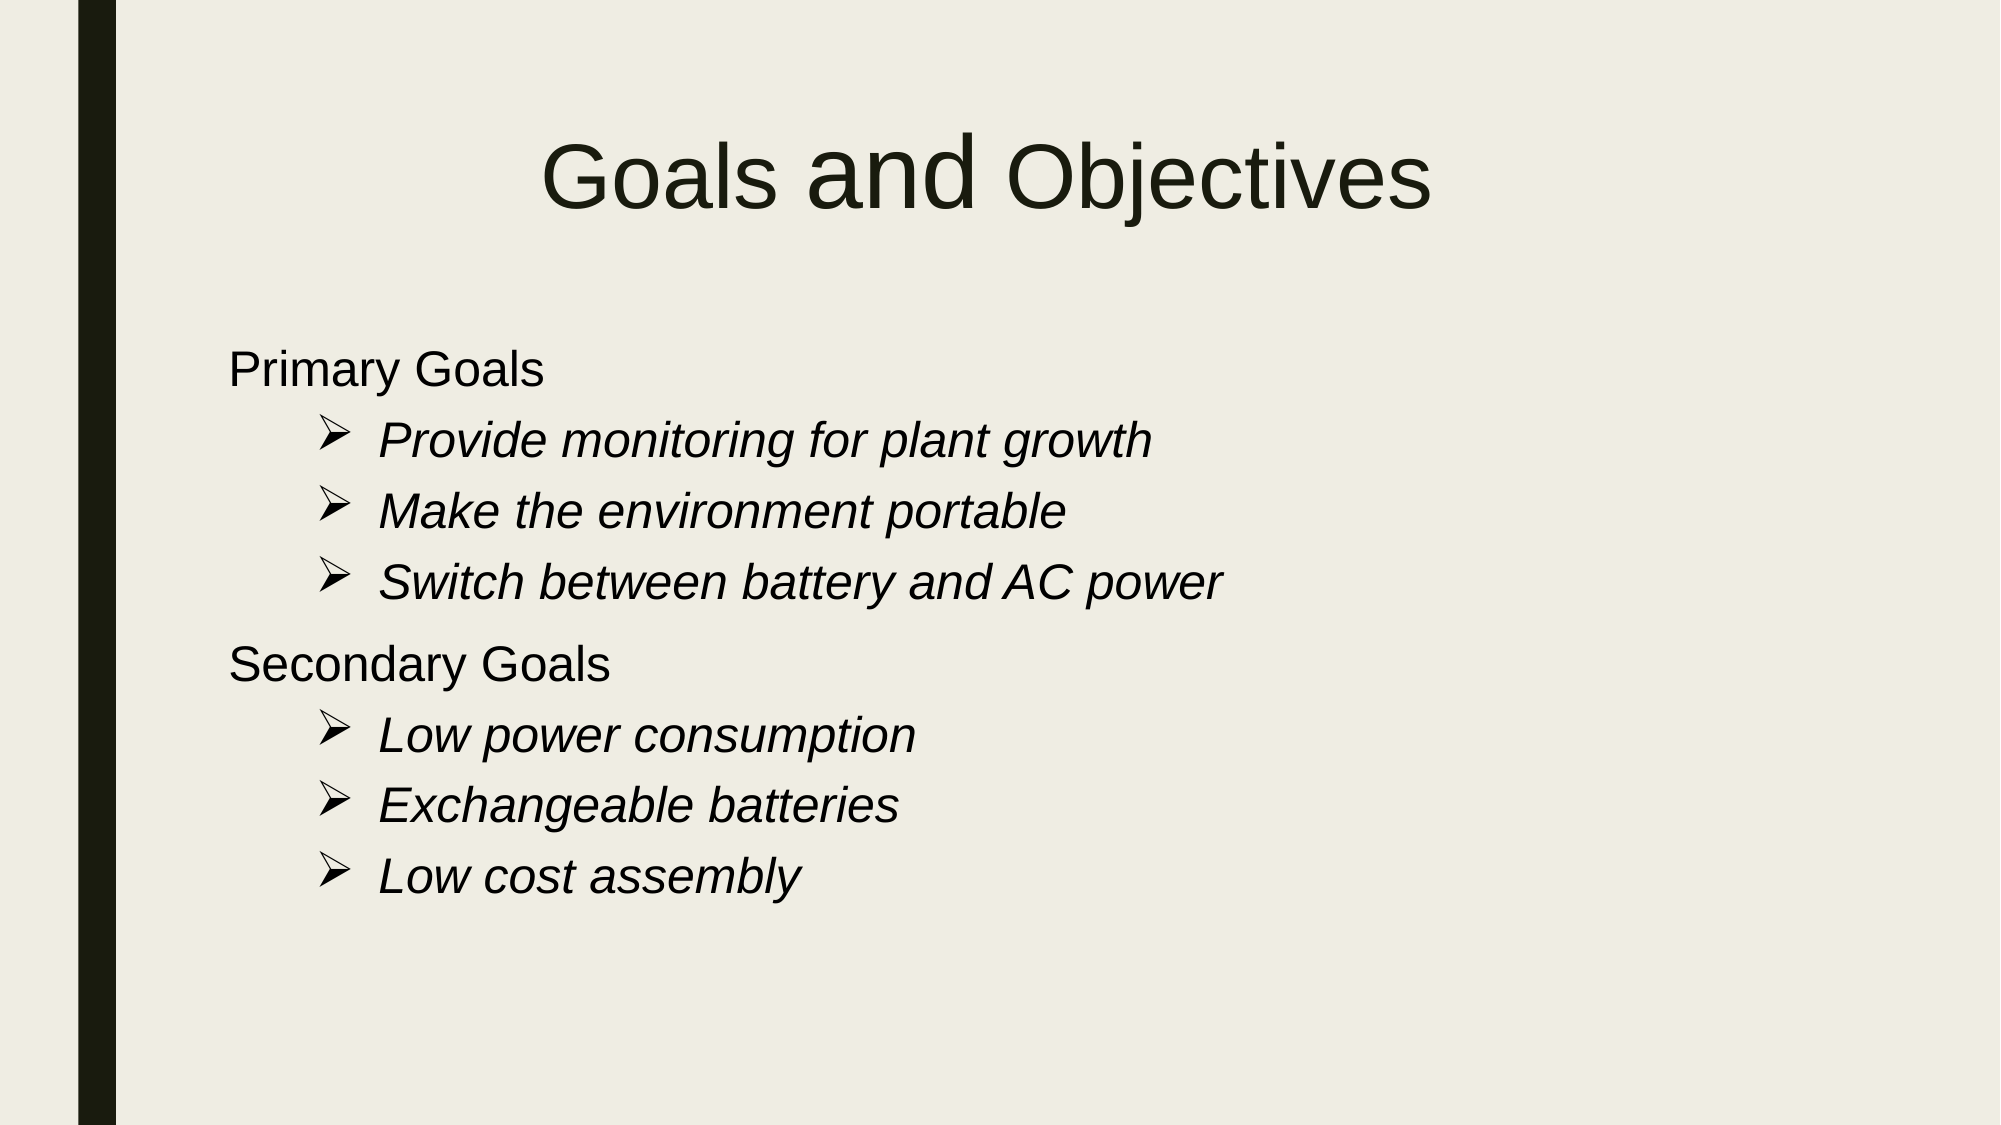

# Goals and Objectives
Primary Goals
Provide monitoring for plant growth
Make the environment portable
Switch between battery and AC power
Secondary Goals
Low power consumption
Exchangeable batteries
Low cost assembly